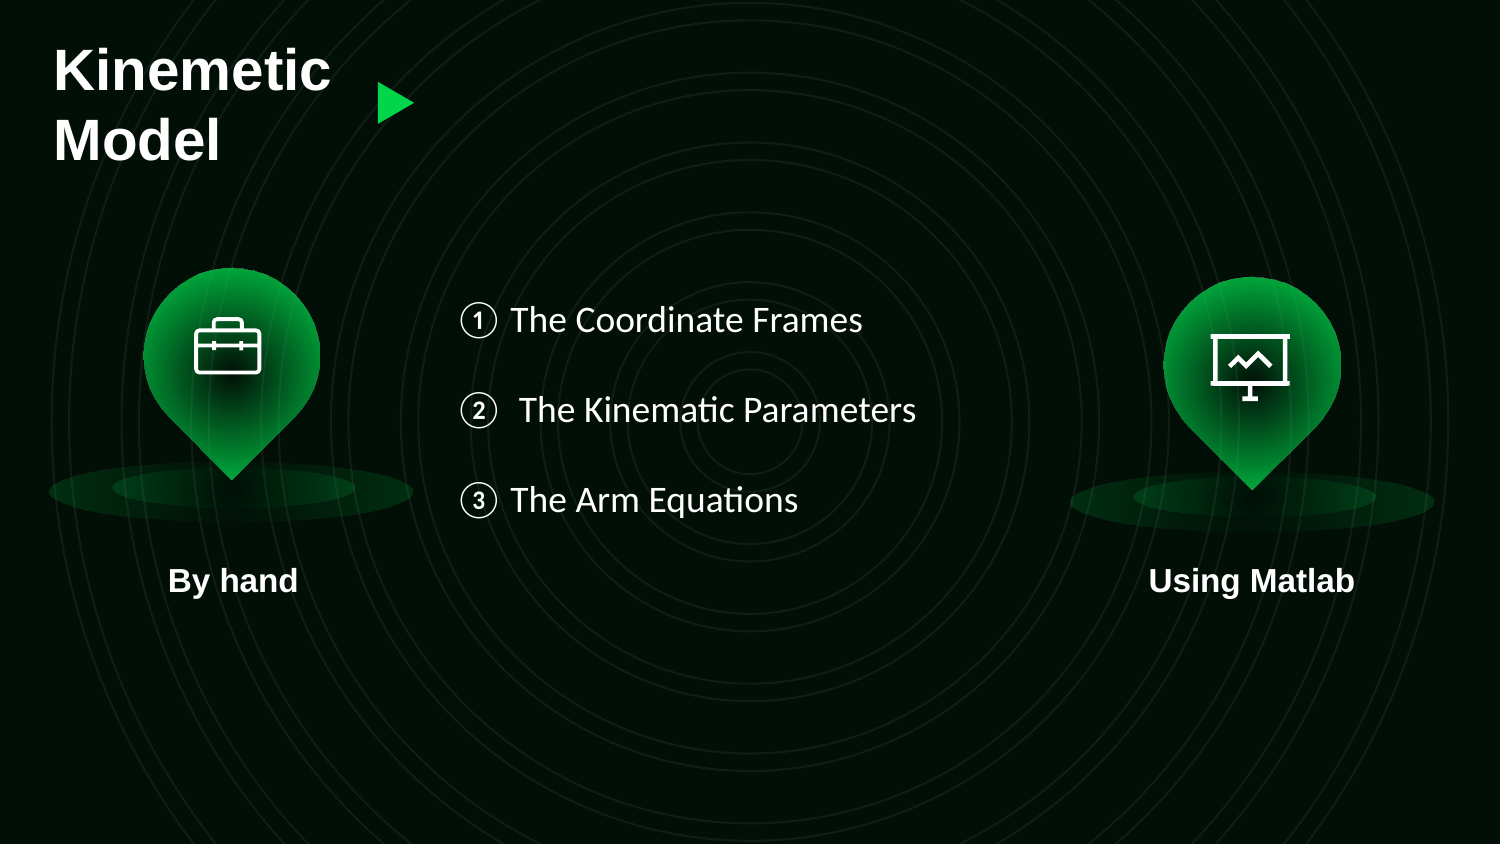

Kinemetic
Model

The Coordinate Frames

 The Kinematic Parameters

The Arm Equations

By hand
Using Matlab